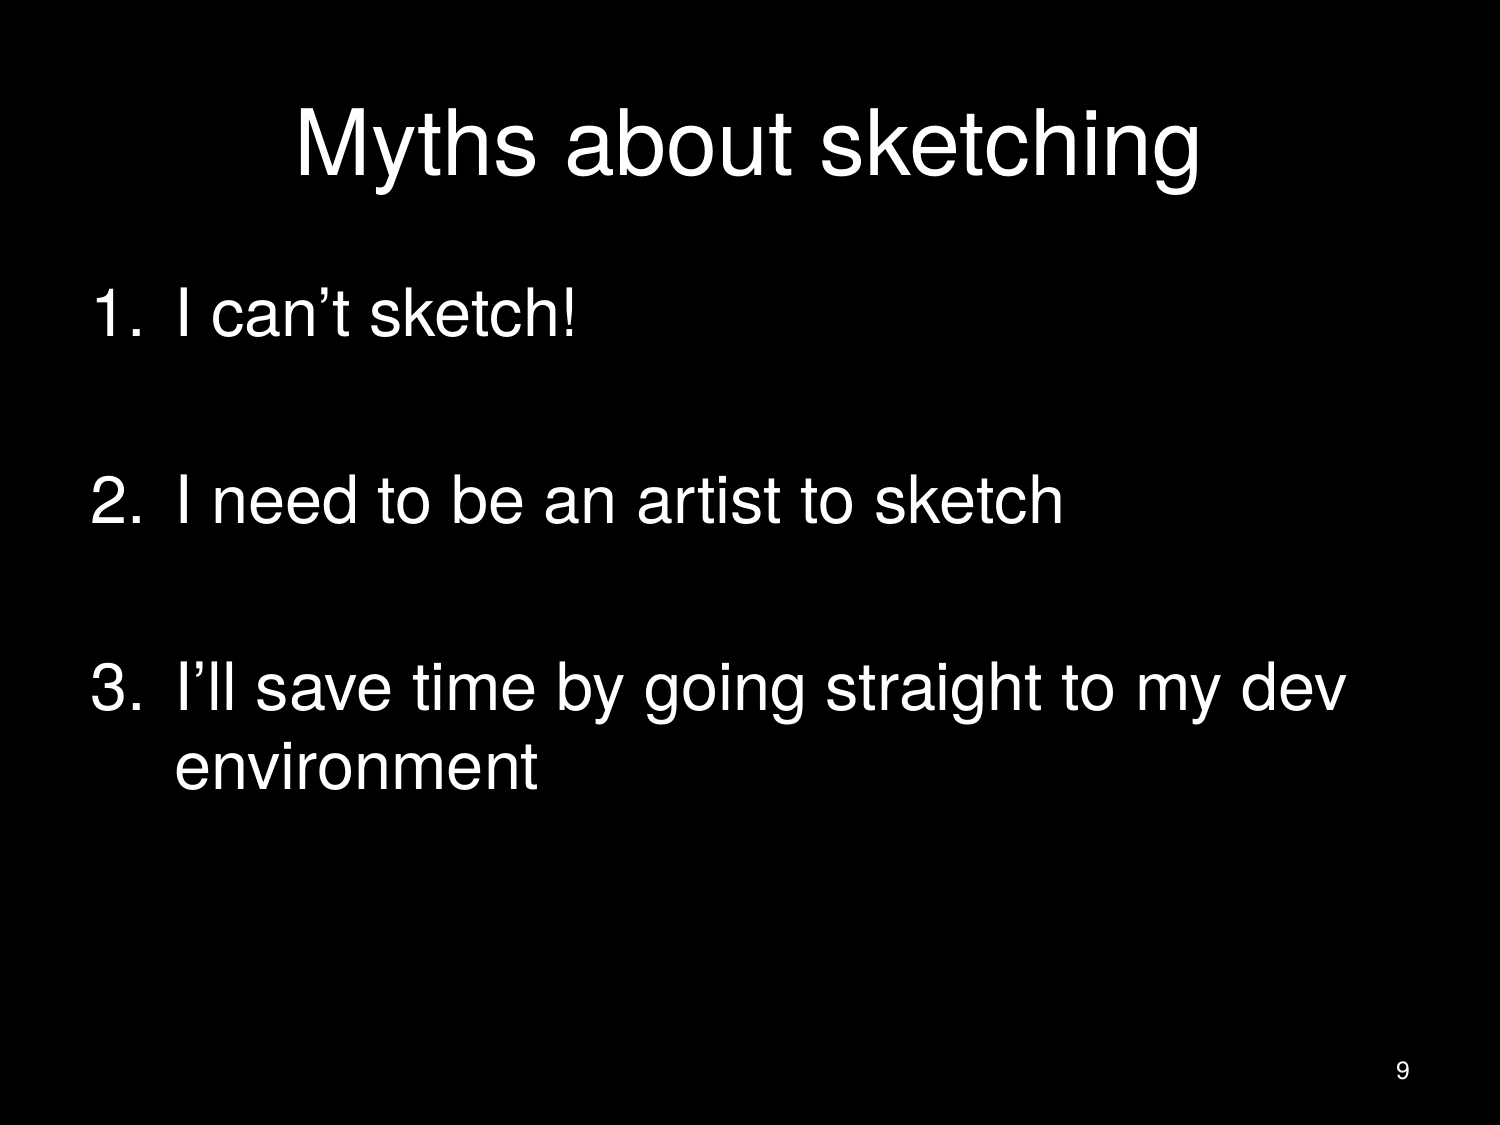

# Myths about sketching
I can’t sketch!

I need to be an artist to sketch

I’ll save time by going straight to my dev environment
9